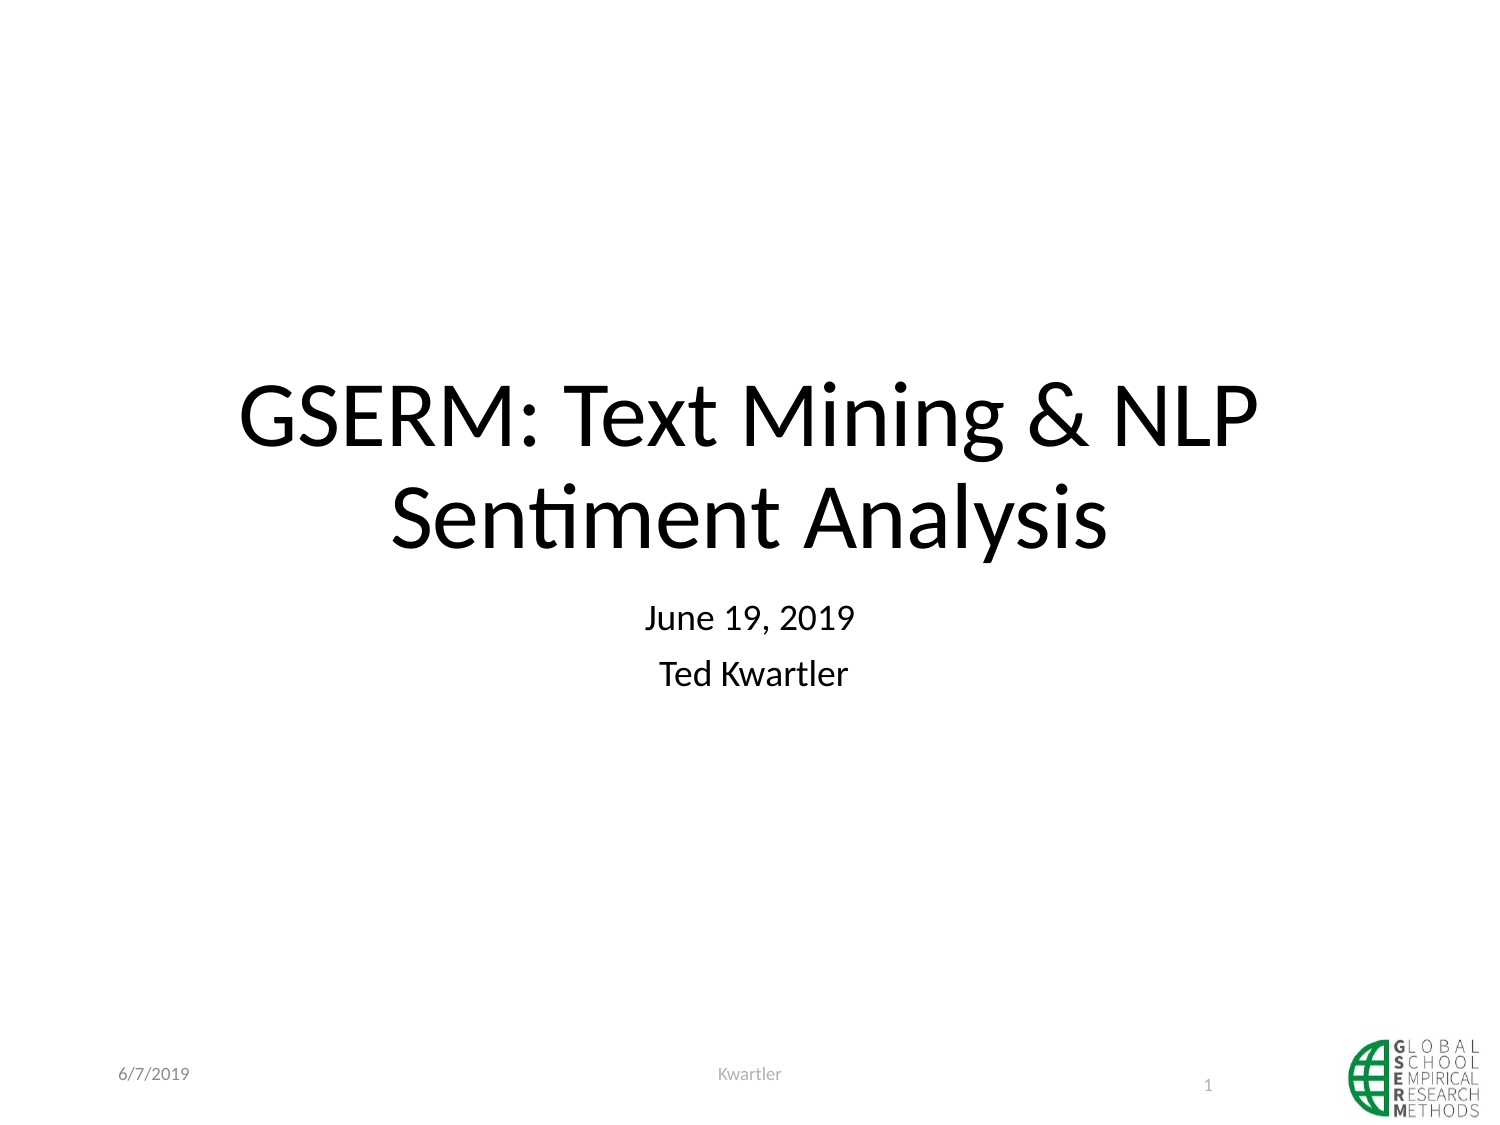

# GSERM: Text Mining & NLP Sentiment Analysis
June 19, 2019
 Ted Kwartler
6/7/2019
Kwartler
1